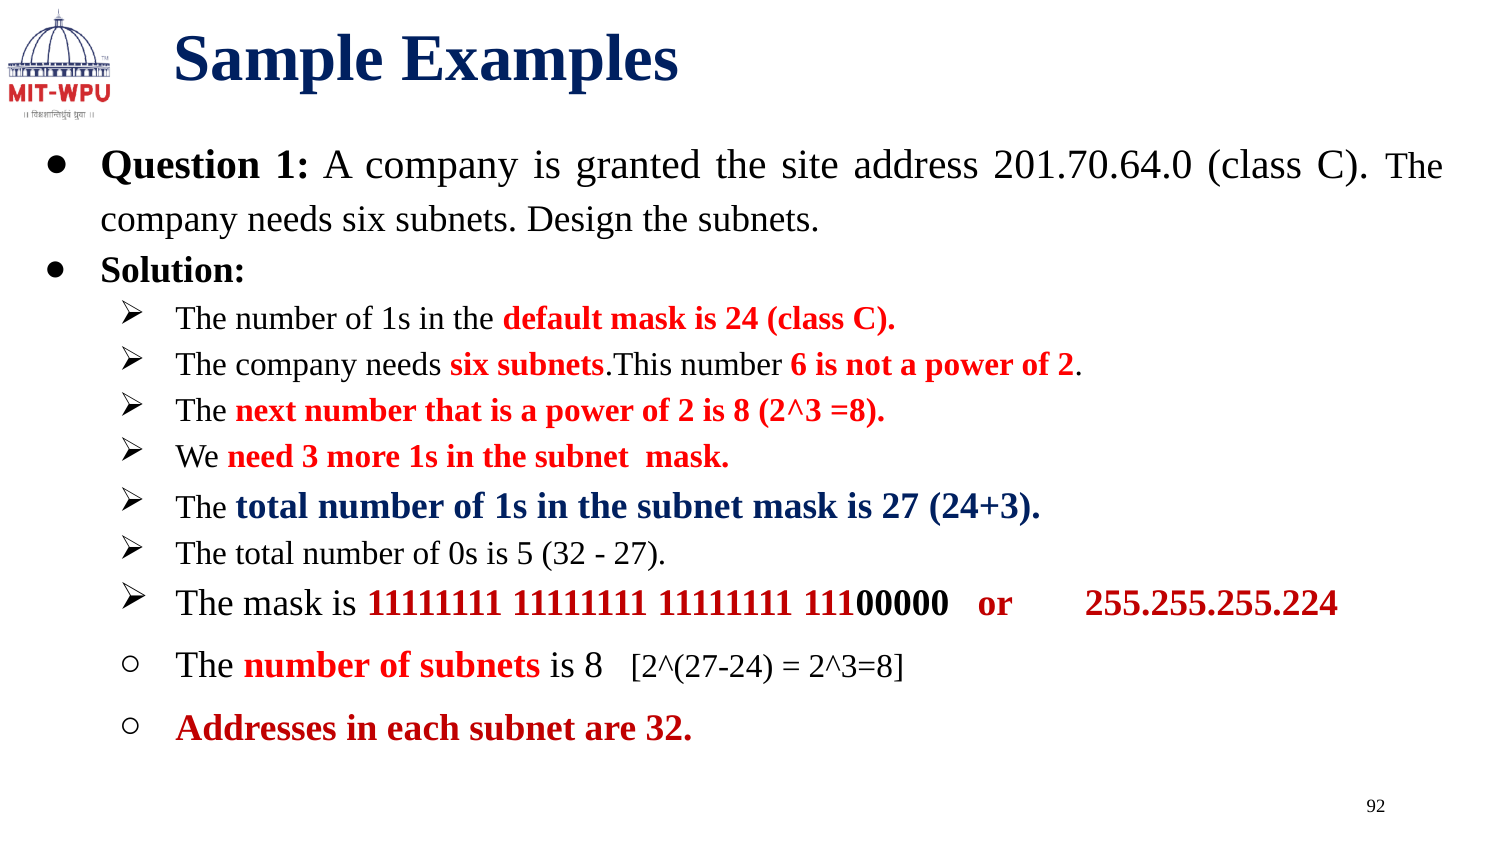

Sample Examples
Question 1: A company is granted the site address 201.70.64.0 (class C). The company needs six subnets. Design the subnets.
Solution:
The number of 1s in the default mask is 24 (class C).
The company needs six subnets.This number 6 is not a power of 2.
The next number that is a power of 2 is 8 (2^3 =8).
We need 3 more 1s in the subnet  mask.
The total number of 1s in the subnet mask is 27 (24+3).
The total number of 0s is 5 (32 - 27).
The mask is 11111111 11111111 11111111 11100000   or	 255.255.255.224
The number of subnets is 8   [2^(27-24) = 2^3=8]
Addresses in each subnet are 32.
92